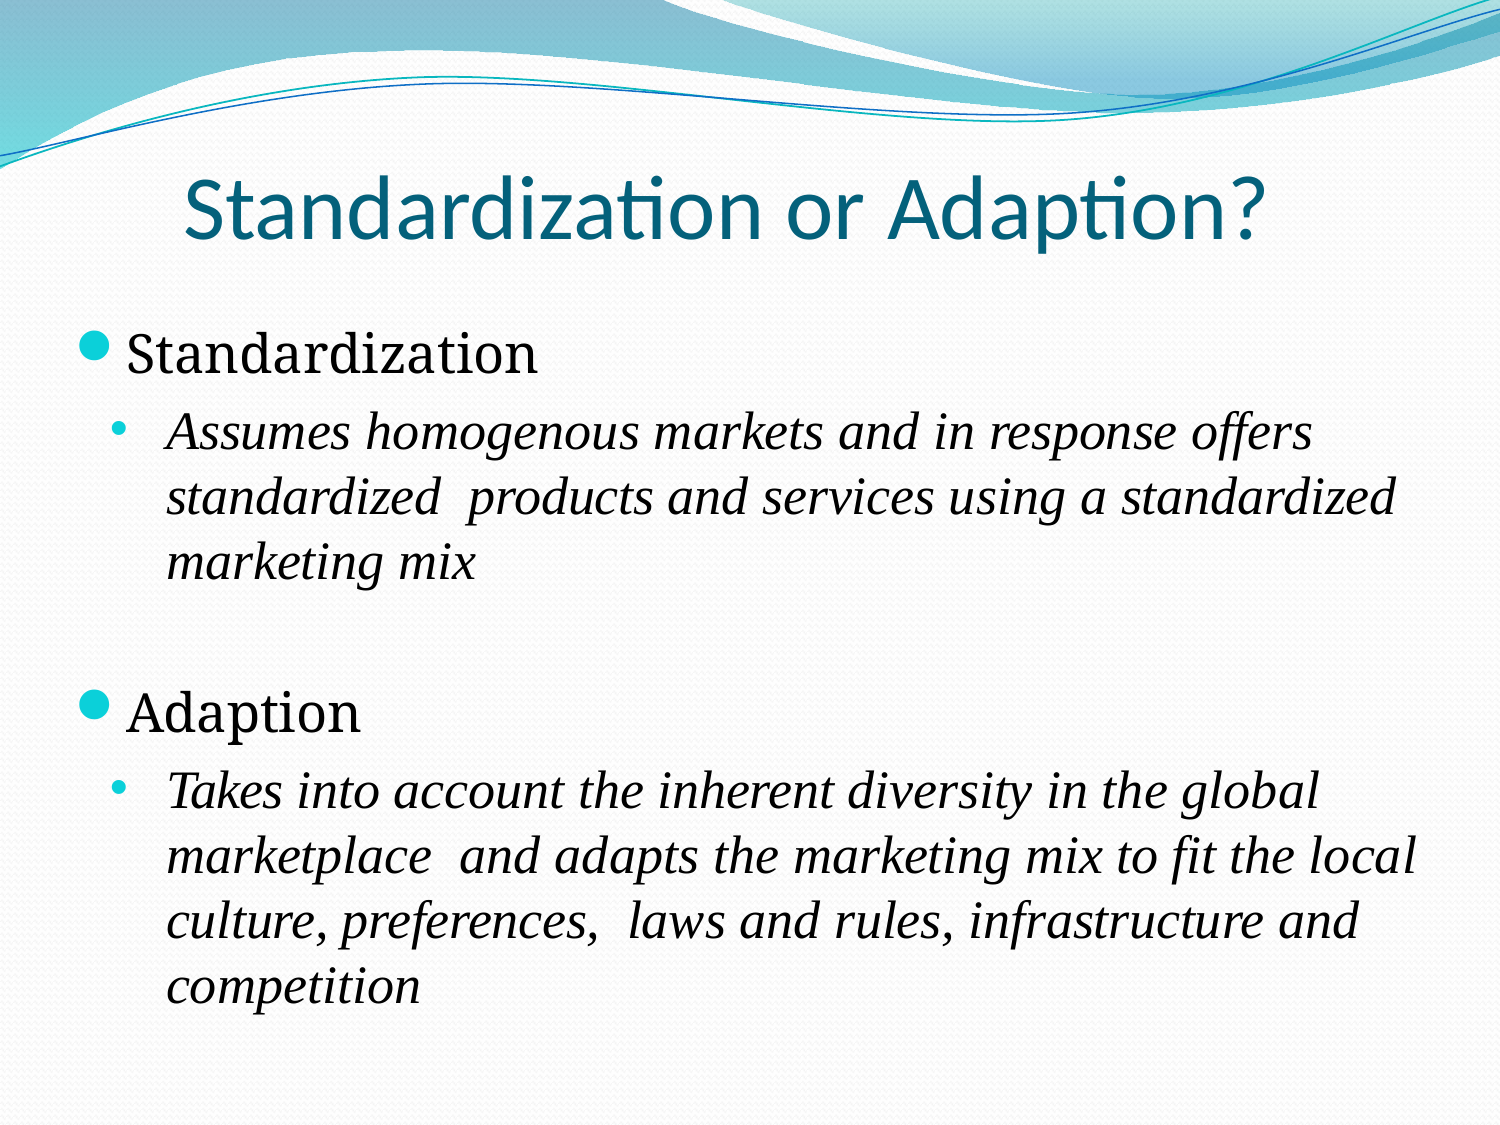

# Standardization or Adaption?
Standardization
Assumes homogenous markets and in response offers standardized  products and services using a standardized marketing mix

Adaption
Takes into account the inherent diversity in the global marketplace  and adapts the marketing mix to fit the local culture, preferences,  laws and rules, infrastructure and competition